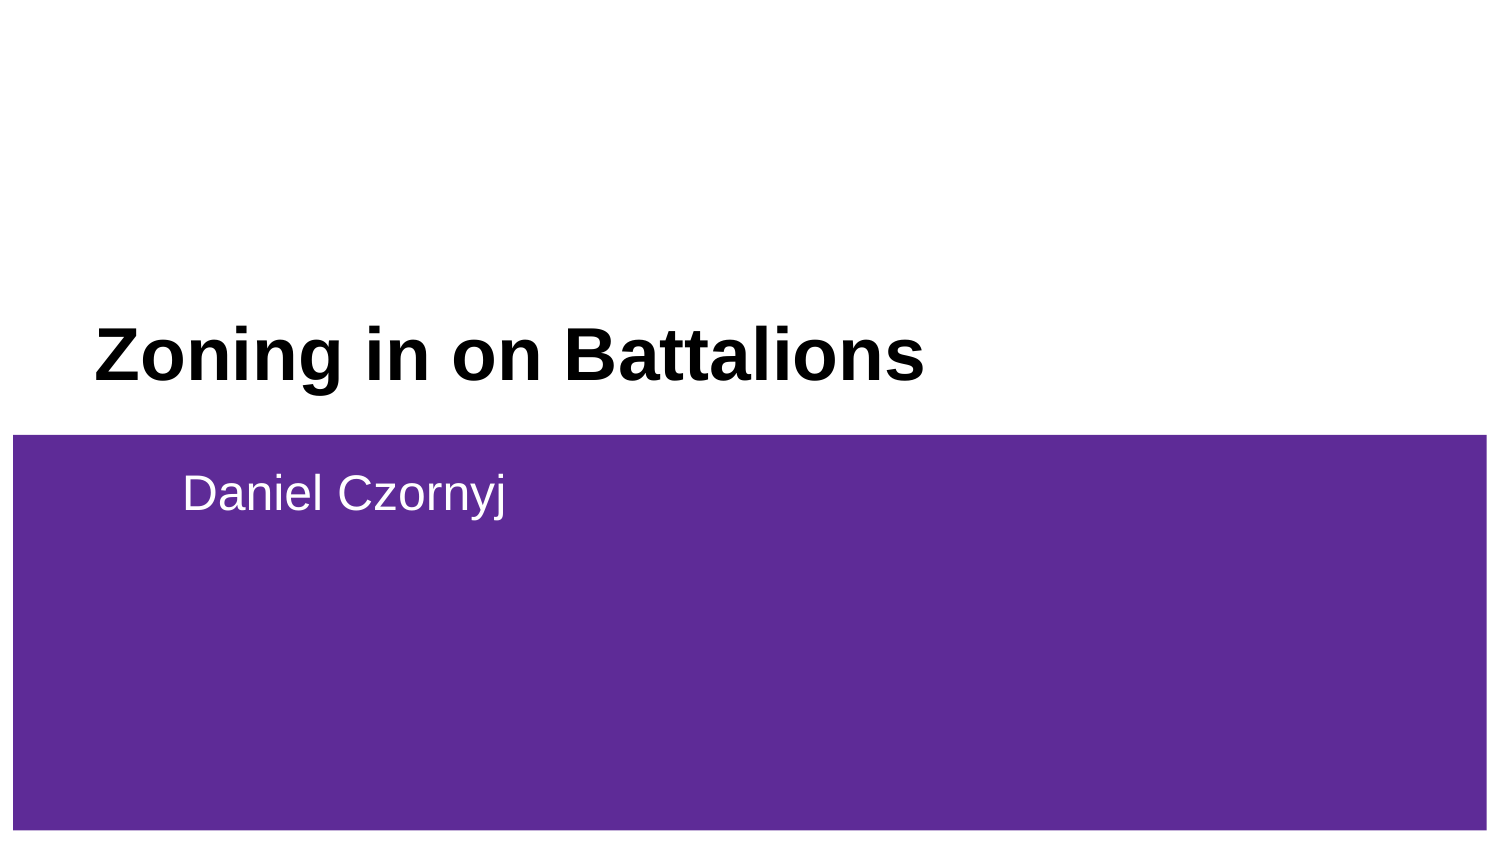

# Zoning in on Battalions
Daniel Czornyj